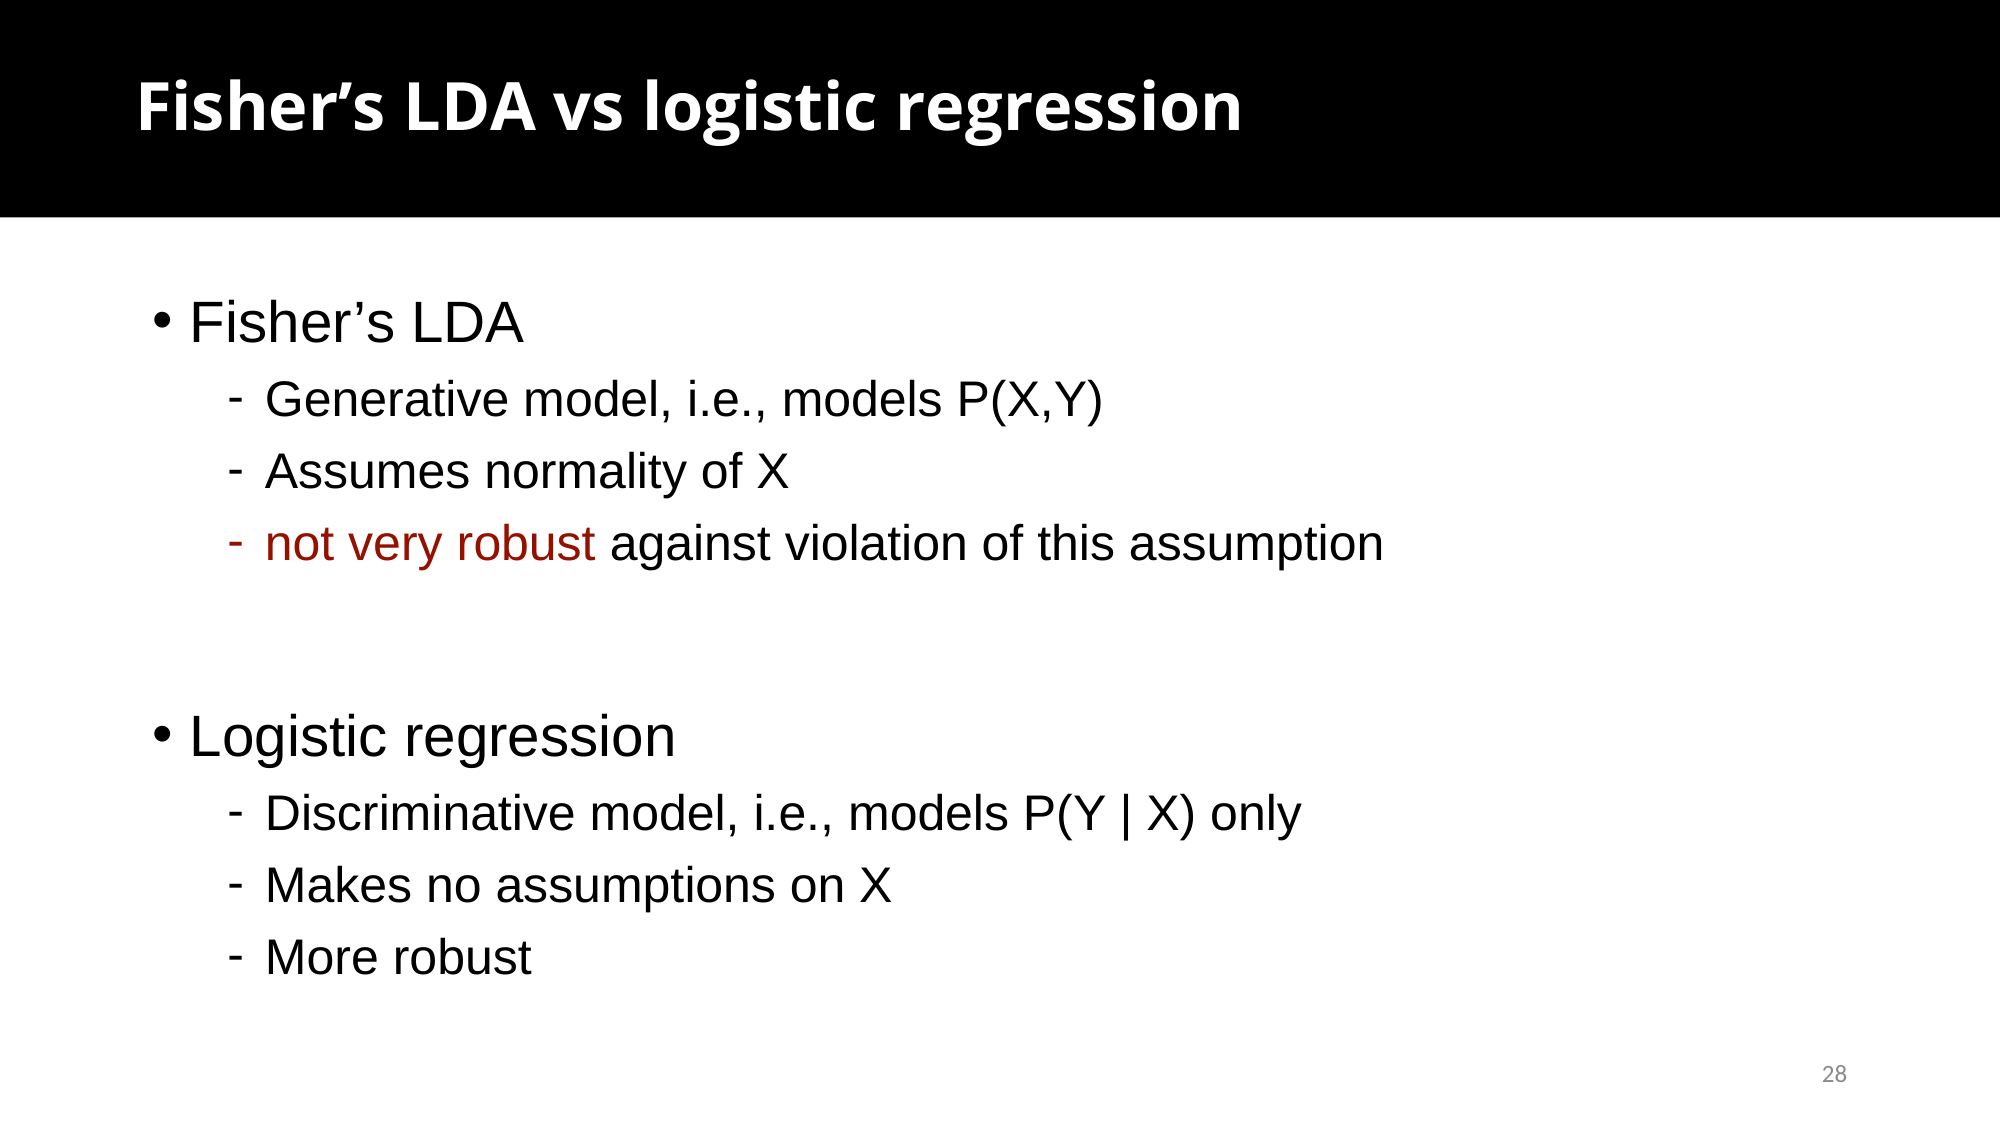

# Fisher’s LDA vs logistic regression
Fisher’s LDA
Generative model, i.e., models P(X,Y)
Assumes normality of X
not very robust against violation of this assumption

Logistic regression
Discriminative model, i.e., models P(Y | X) only
Makes no assumptions on X
More robust

28